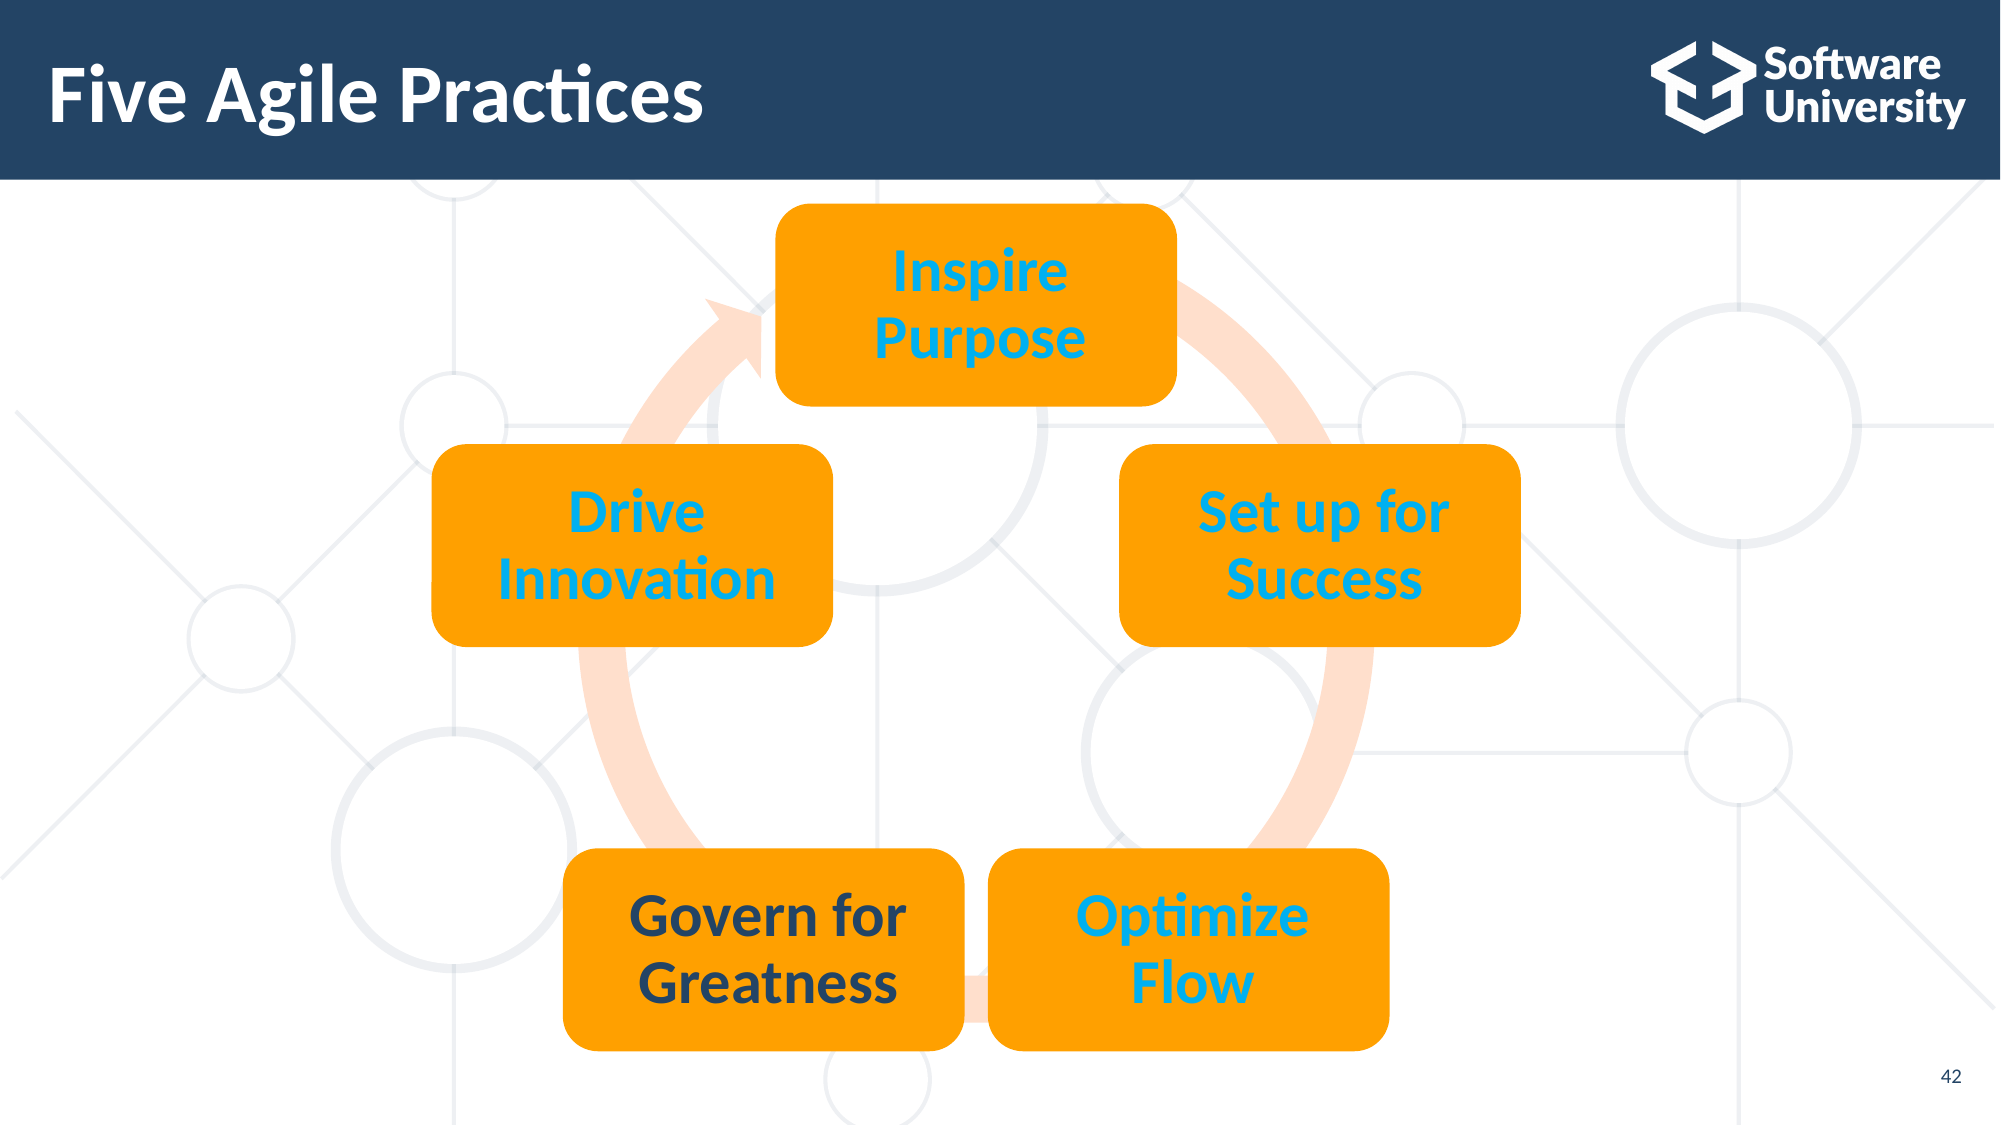

# Five Agile Practices
Inspire Purpose
Set up for Success
Optimize Flow
Govern for Greatness
Drive Innovation
42